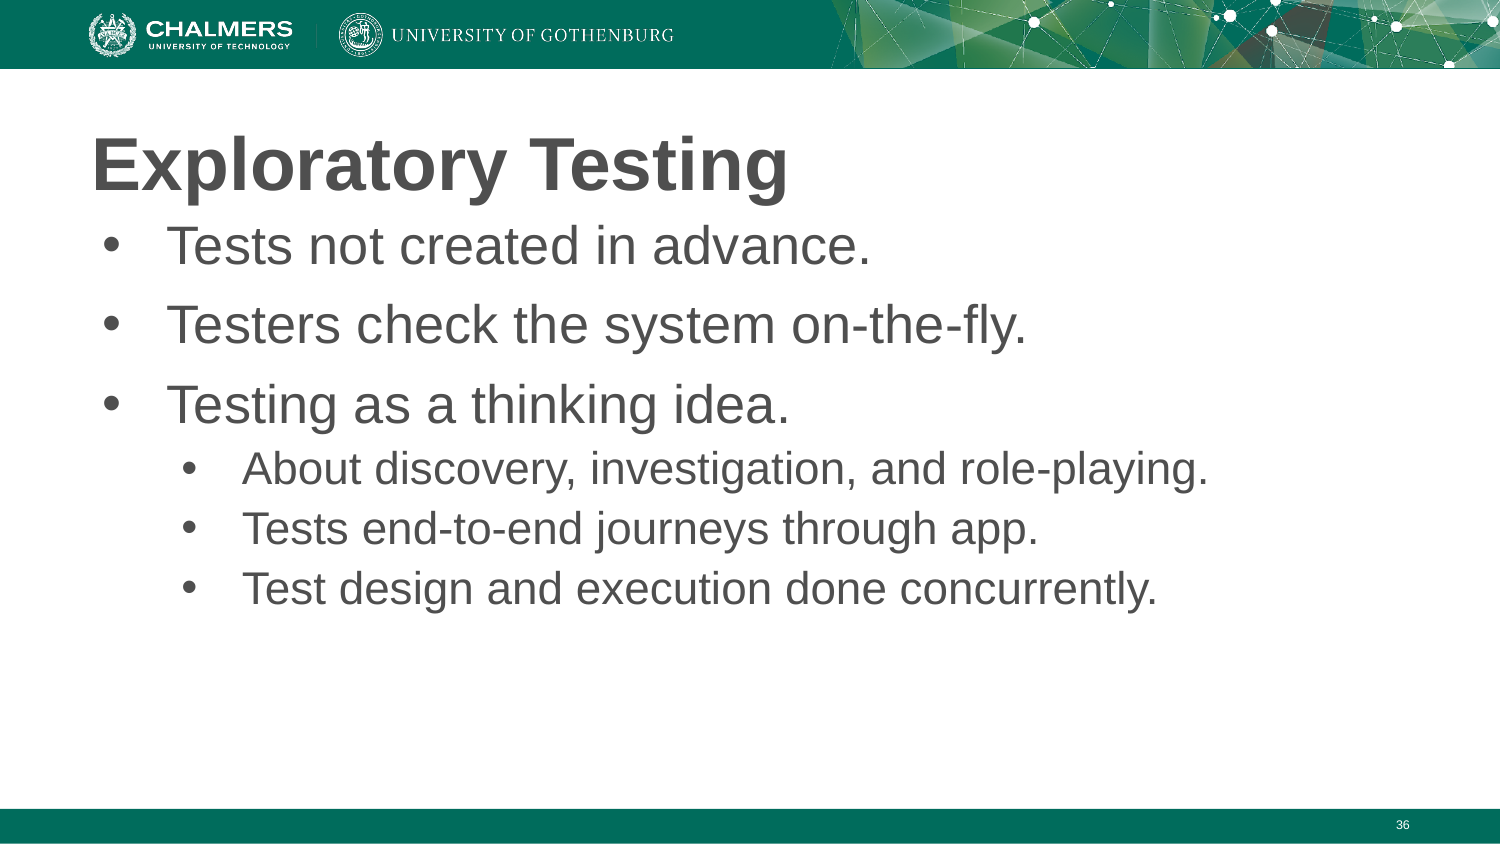

# Exploratory Testing
Tests not created in advance.
Testers check the system on-the-fly.
Testing as a thinking idea.
About discovery, investigation, and role-playing.
Tests end-to-end journeys through app.
Test design and execution done concurrently.
36